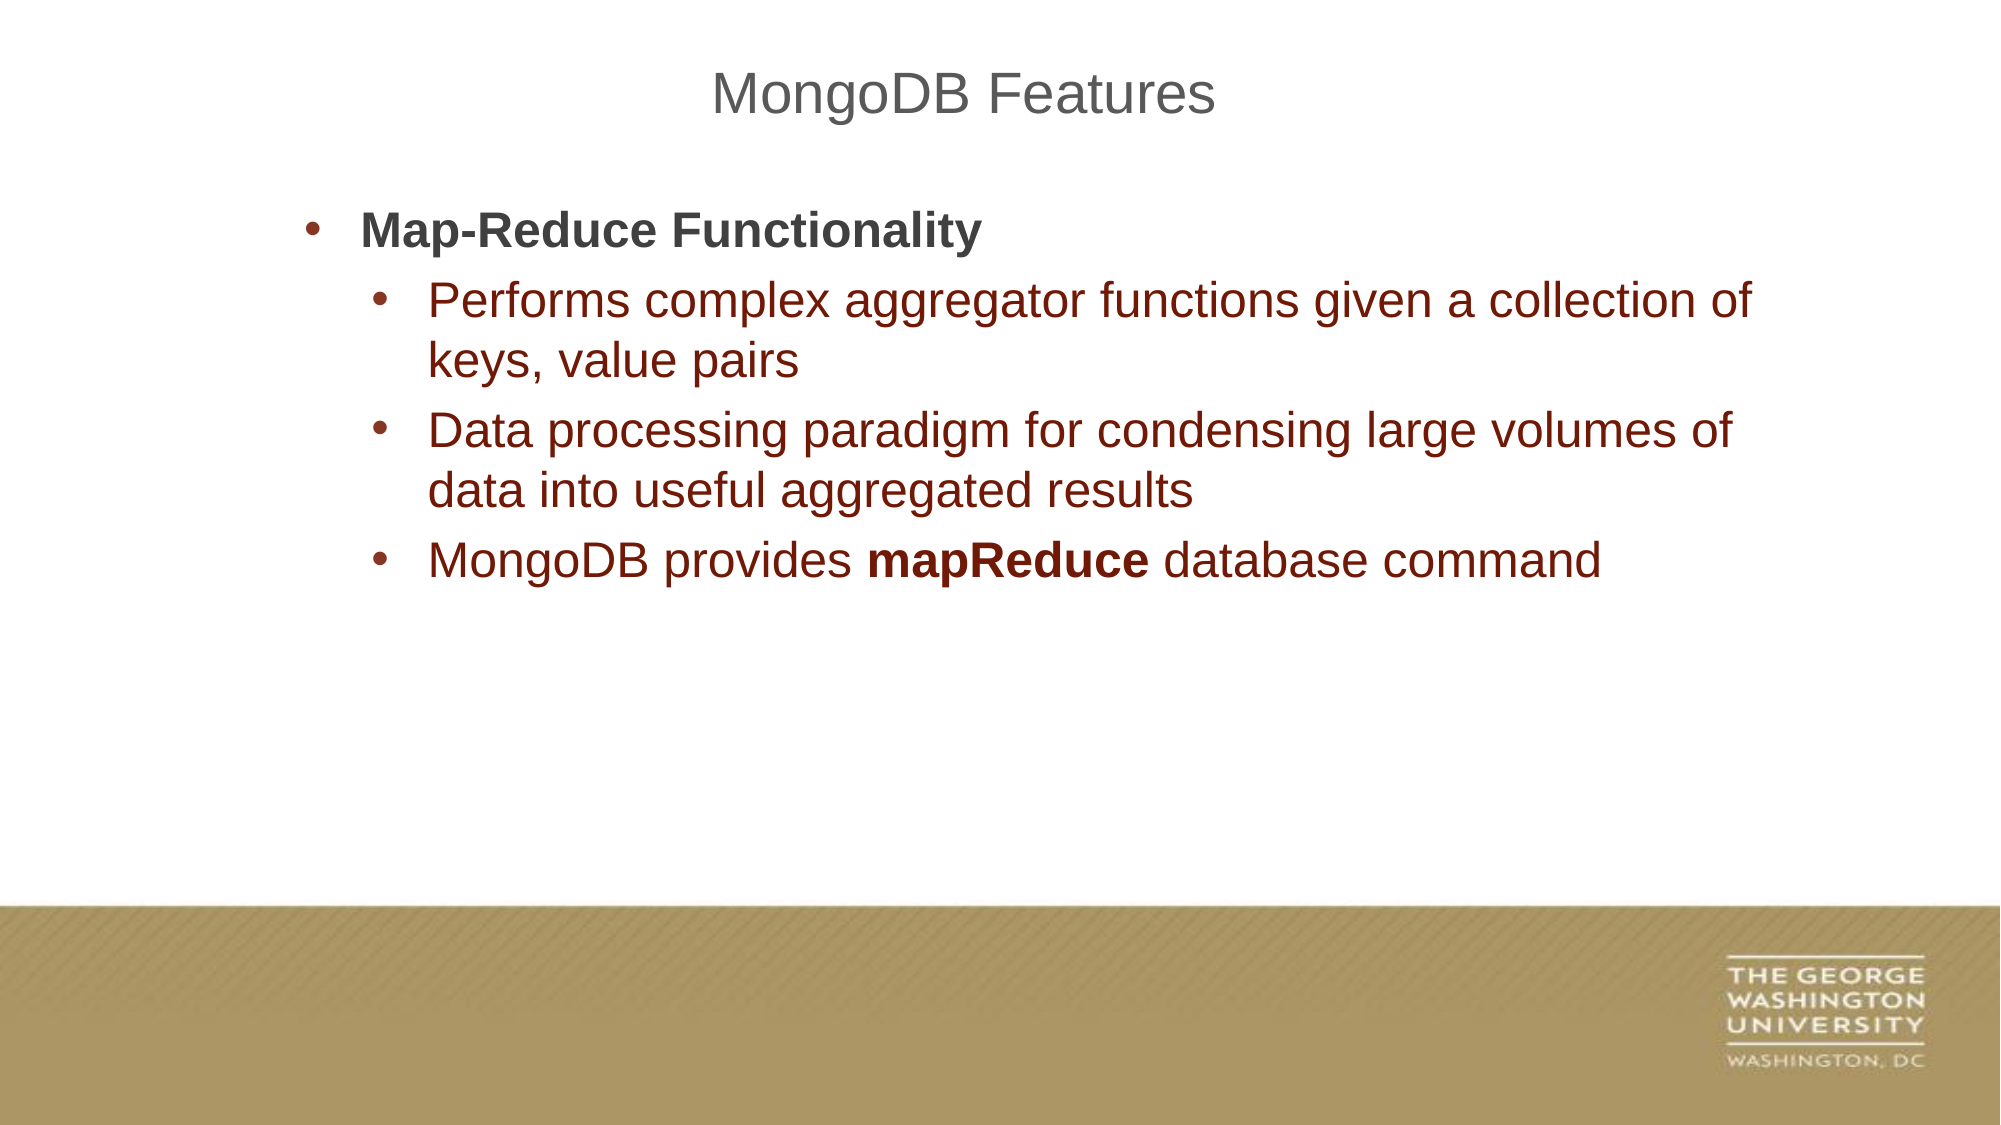

MongoDB Features

Map-Reduce Functionality
Performs complex aggregator functions given a collection of keys, value pairs
Data processing paradigm for condensing large volumes of data into useful aggregated results
MongoDB provides mapReduce database command